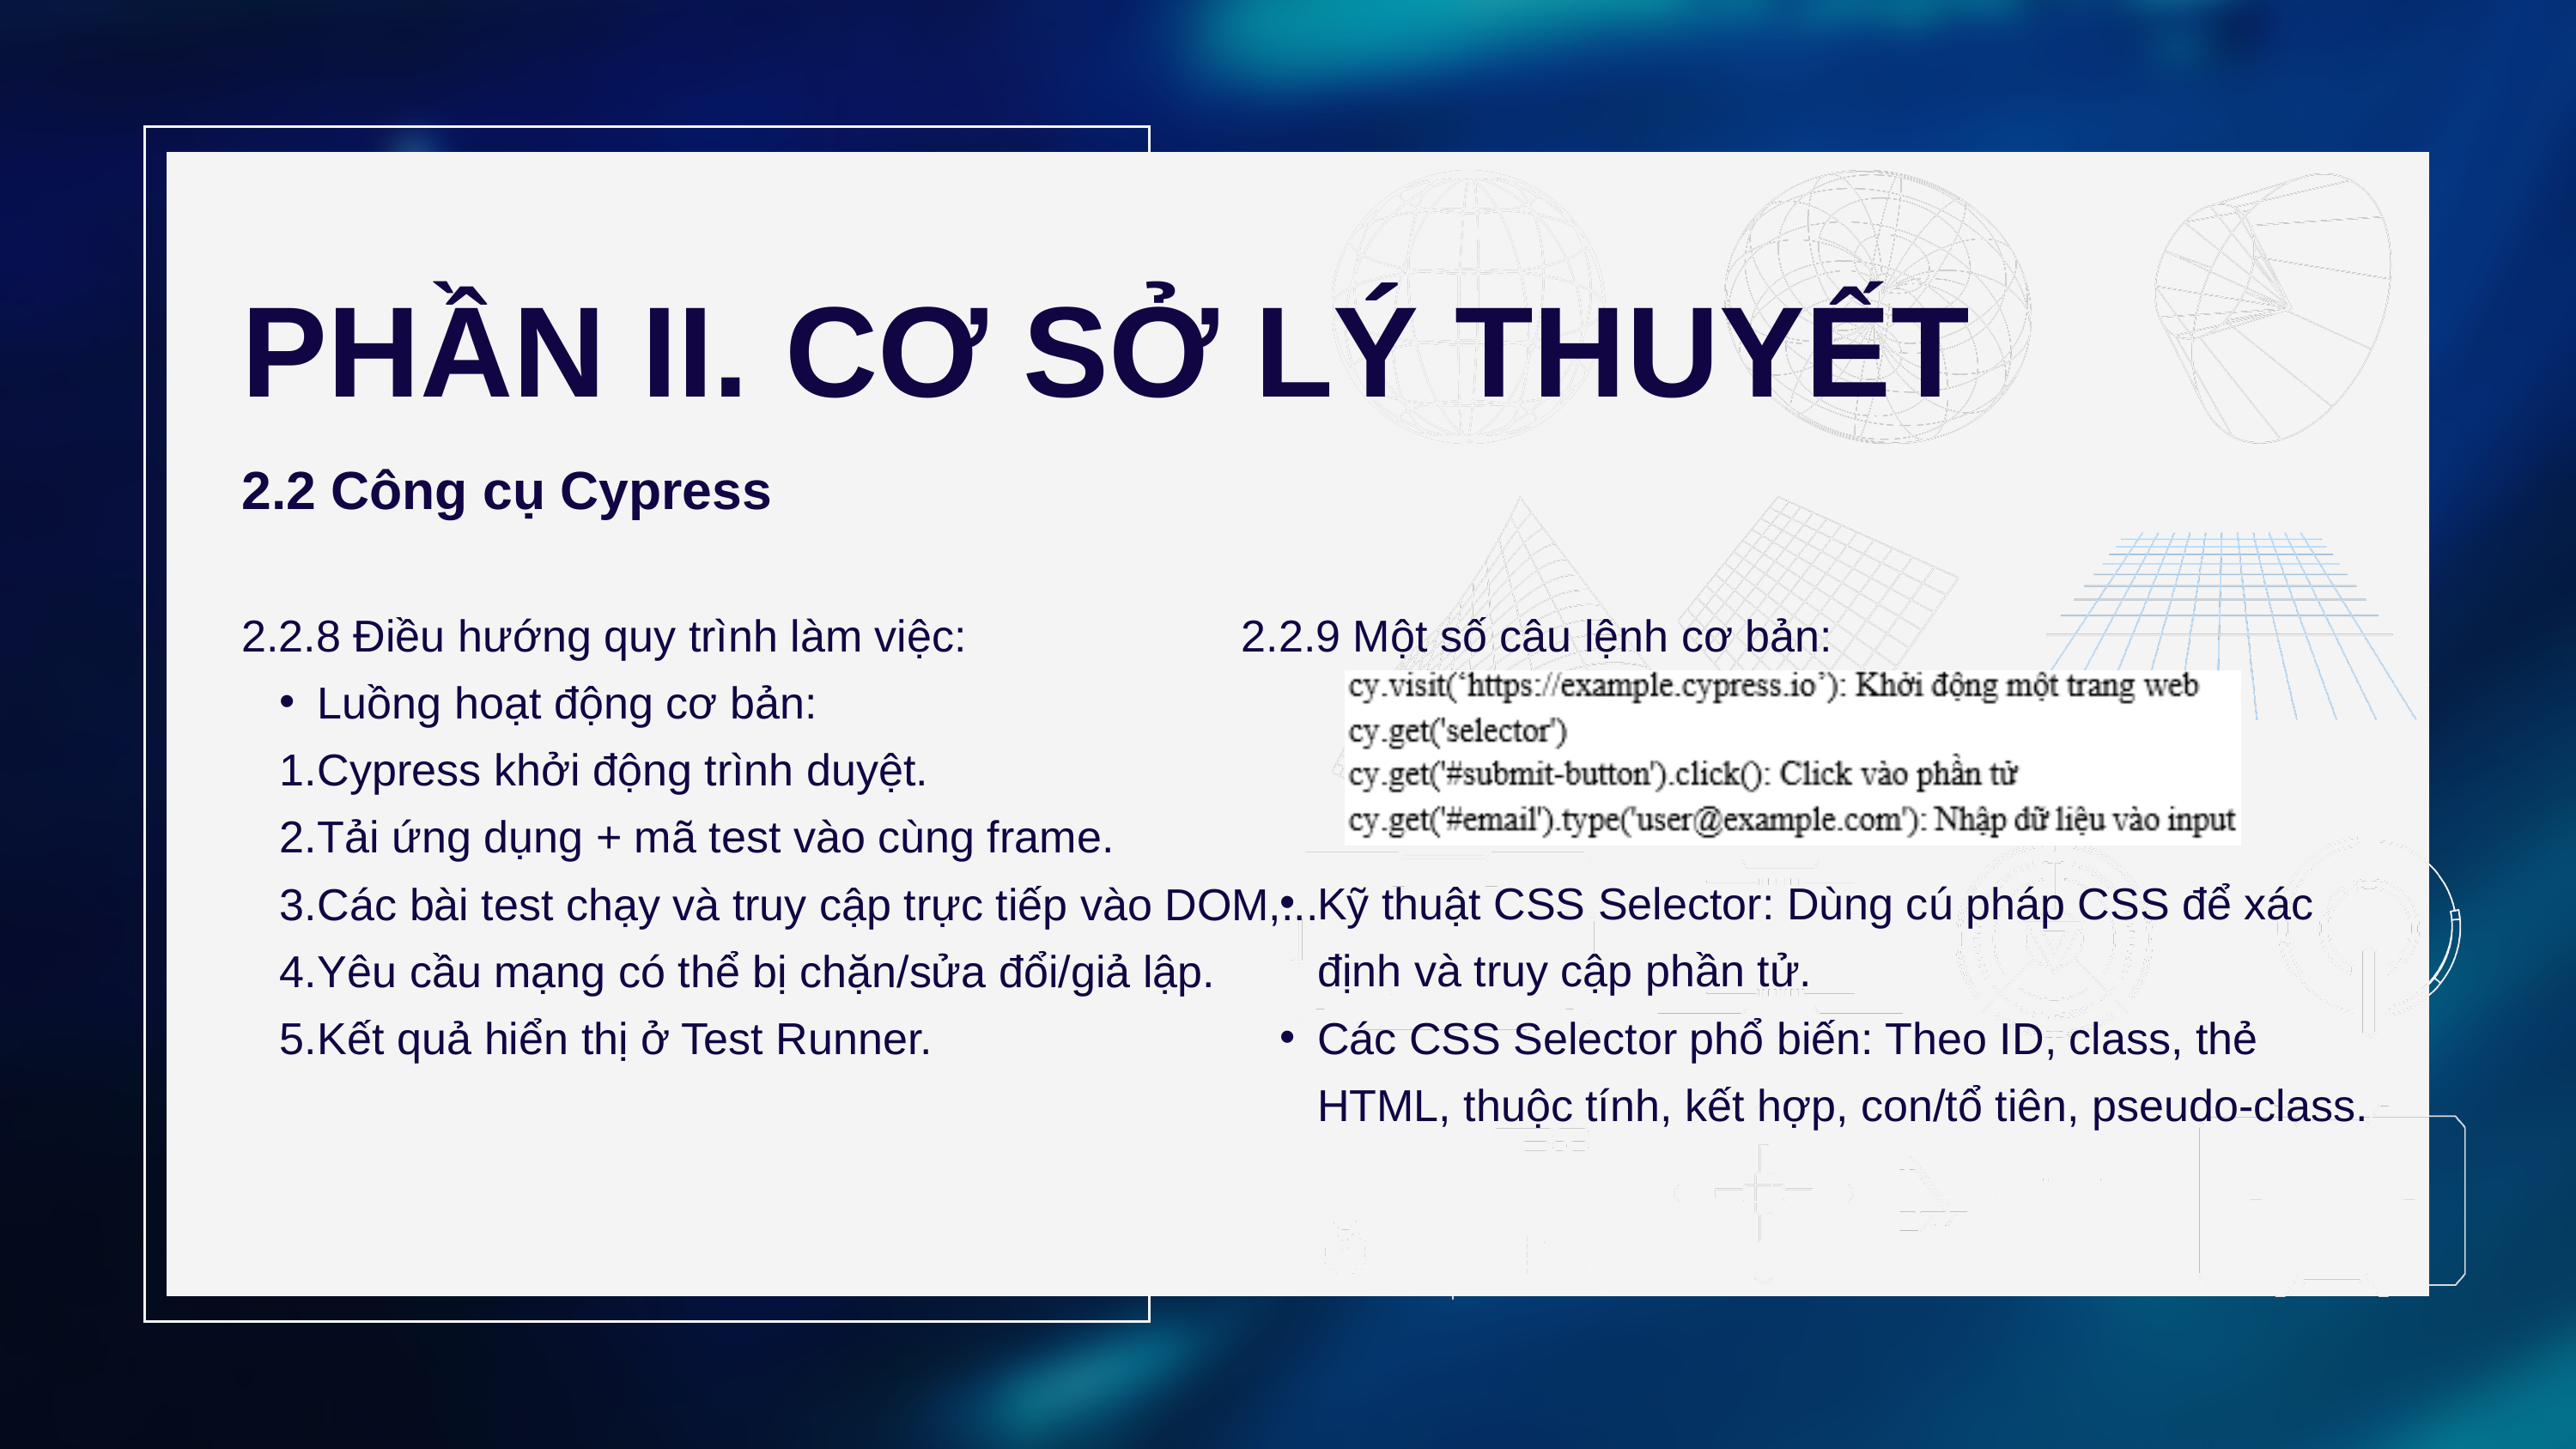

PHẦN II. CƠ SỞ LÝ THUYẾT
2.2 Công cụ Cypress

2.2.8 Điều hướng quy trình làm việc:
Luồng hoạt động cơ bản:
Cypress khởi động trình duyệt.
Tải ứng dụng + mã test vào cùng frame.
Các bài test chạy và truy cập trực tiếp vào DOM,...
Yêu cầu mạng có thể bị chặn/sửa đổi/giả lập.
Kết quả hiển thị ở Test Runner.
2.2.9 Một số câu lệnh cơ bản:

Kỹ thuật CSS Selector: Dùng cú pháp CSS để xác định và truy cập phần tử.
Các CSS Selector phổ biến: Theo ID, class, thẻ HTML, thuộc tính, kết hợp, con/tổ tiên, pseudo-class.